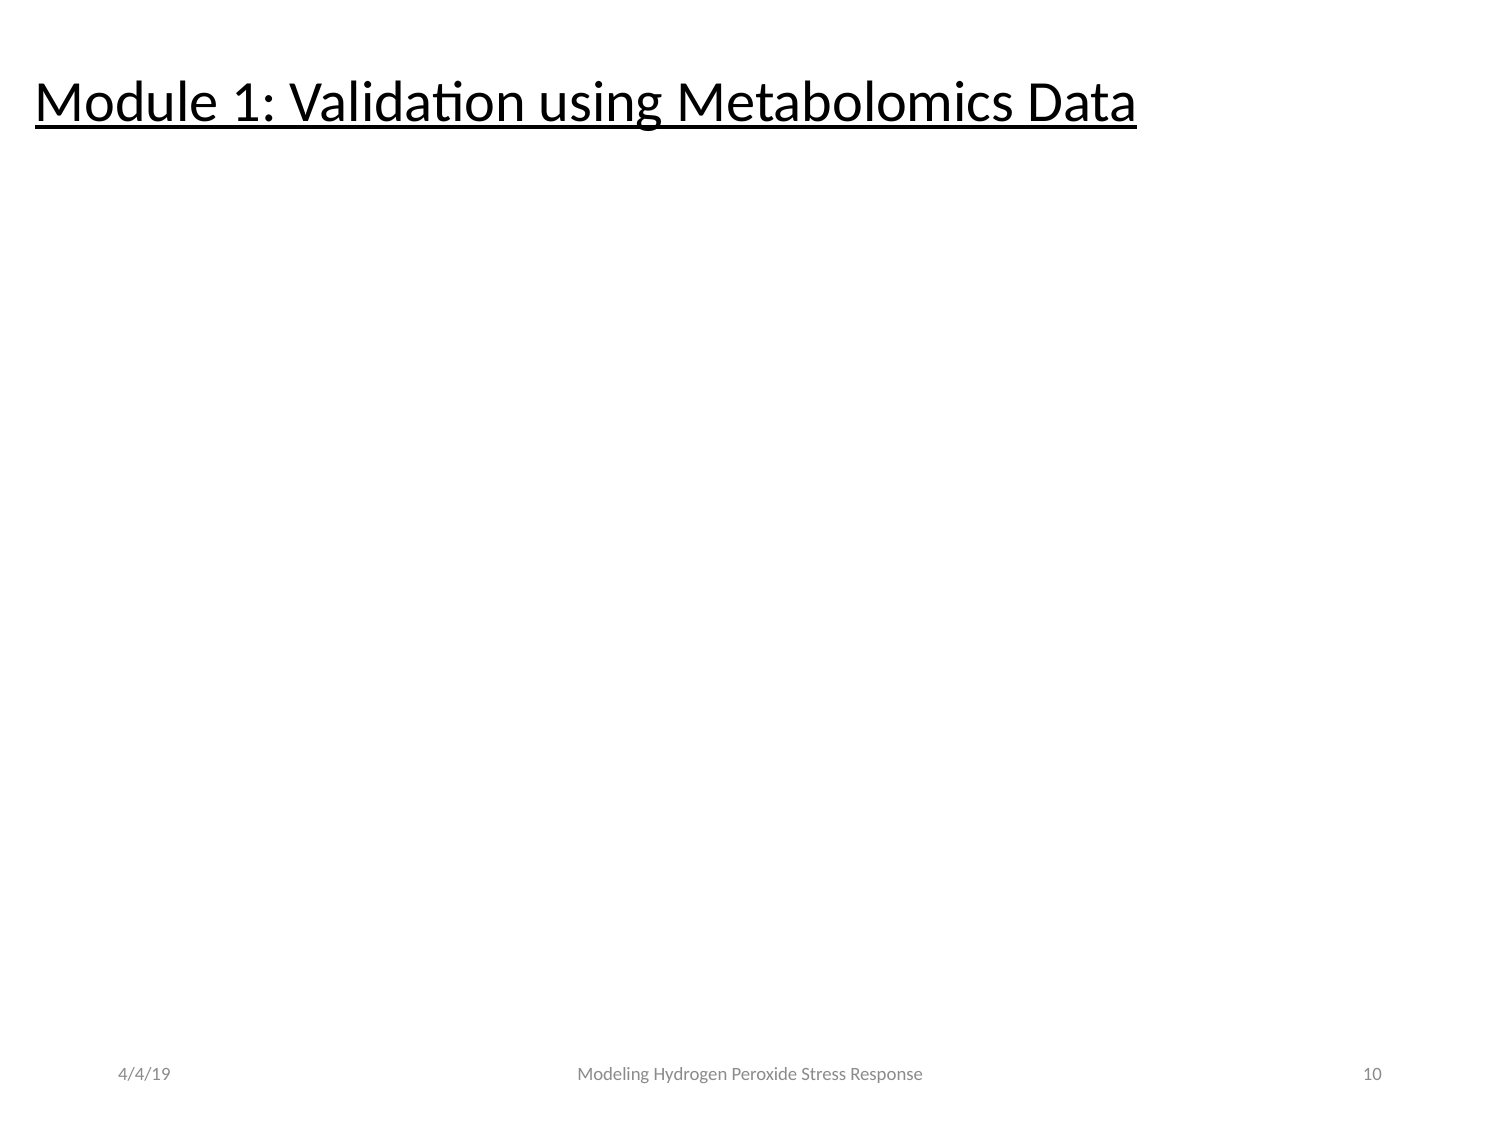

# Module 1: Validation using Metabolomics Data
4/4/19
Modeling Hydrogen Peroxide Stress Response
10